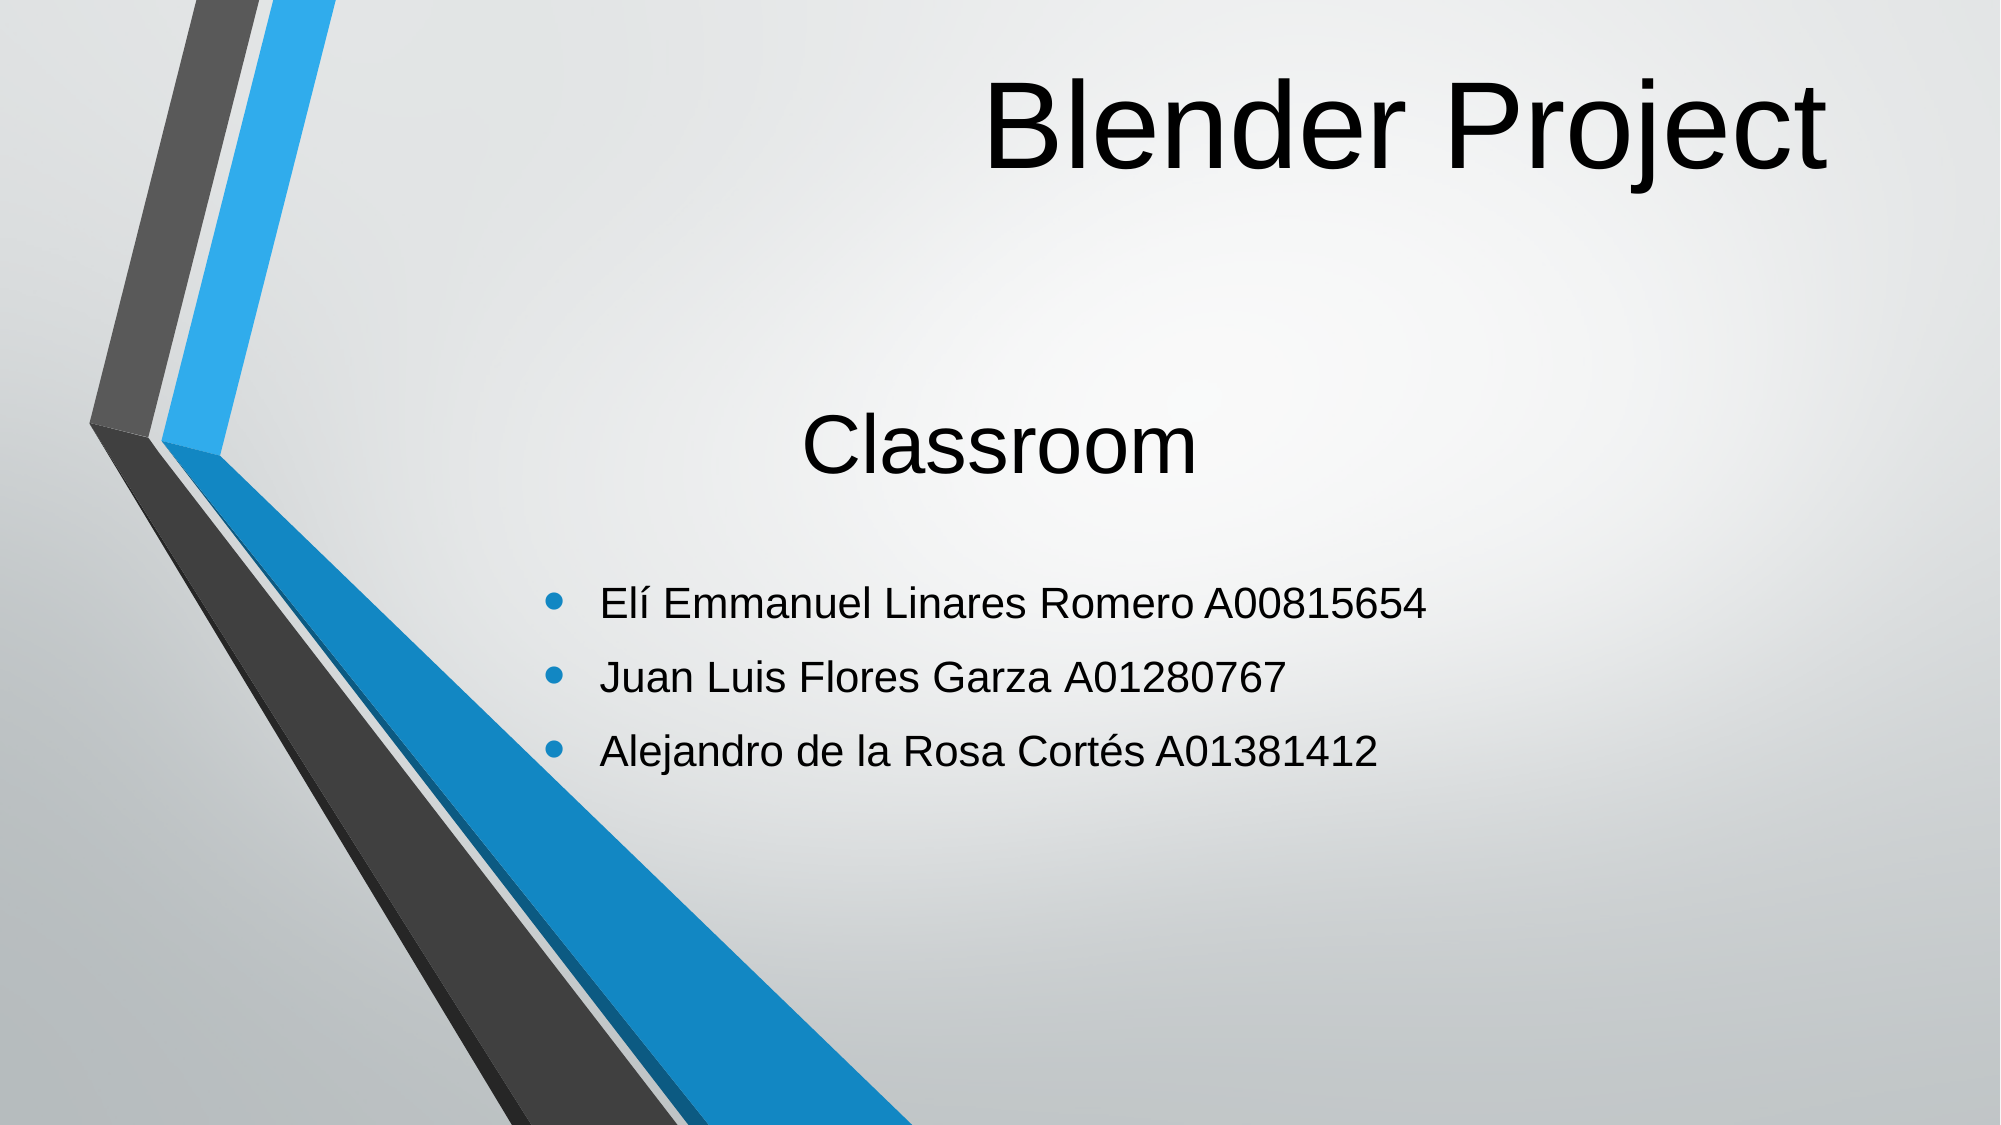

# Blender Project
Classroom
Elí Emmanuel Linares Romero A00815654
Juan Luis Flores Garza A01280767
Alejandro de la Rosa Cortés A01381412